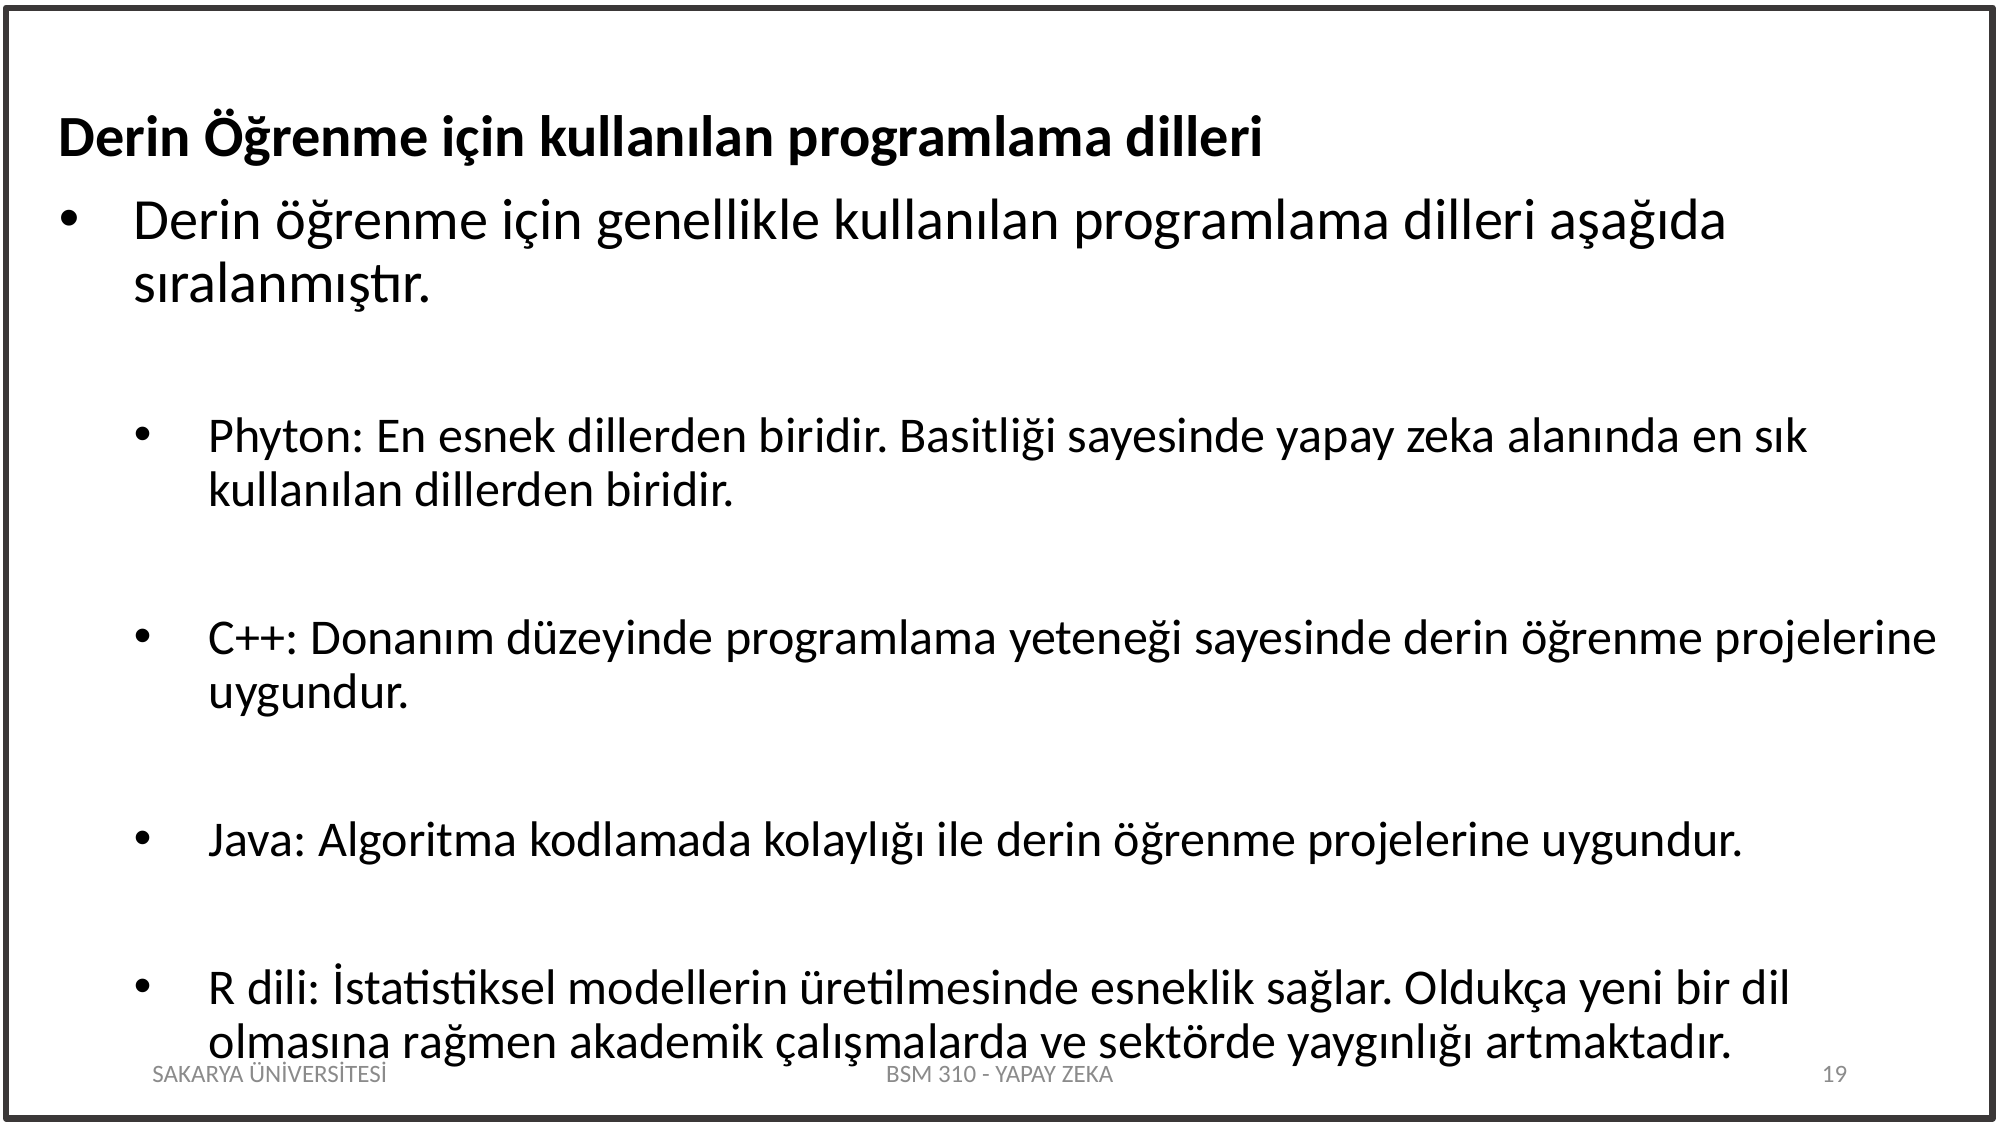

Derin Öğrenme için kullanılan programlama dilleri
Derin öğrenme için genellikle kullanılan programlama dilleri aşağıda sıralanmıştır.

Phyton: En esnek dillerden biridir. Basitliği sayesinde yapay zeka alanında en sık kullanılan dillerden biridir.

C++: Donanım düzeyinde programlama yeteneği sayesinde derin öğrenme projelerine uygundur.

Java: Algoritma kodlamada kolaylığı ile derin öğrenme projelerine uygundur.

R dili: İstatistiksel modellerin üretilmesinde esneklik sağlar. Oldukça yeni bir dil olmasına rağmen akademik çalışmalarda ve sektörde yaygınlığı artmaktadır.

SAKARYA ÜNİVERSİTESİ
BSM 310 - YAPAY ZEKA
19